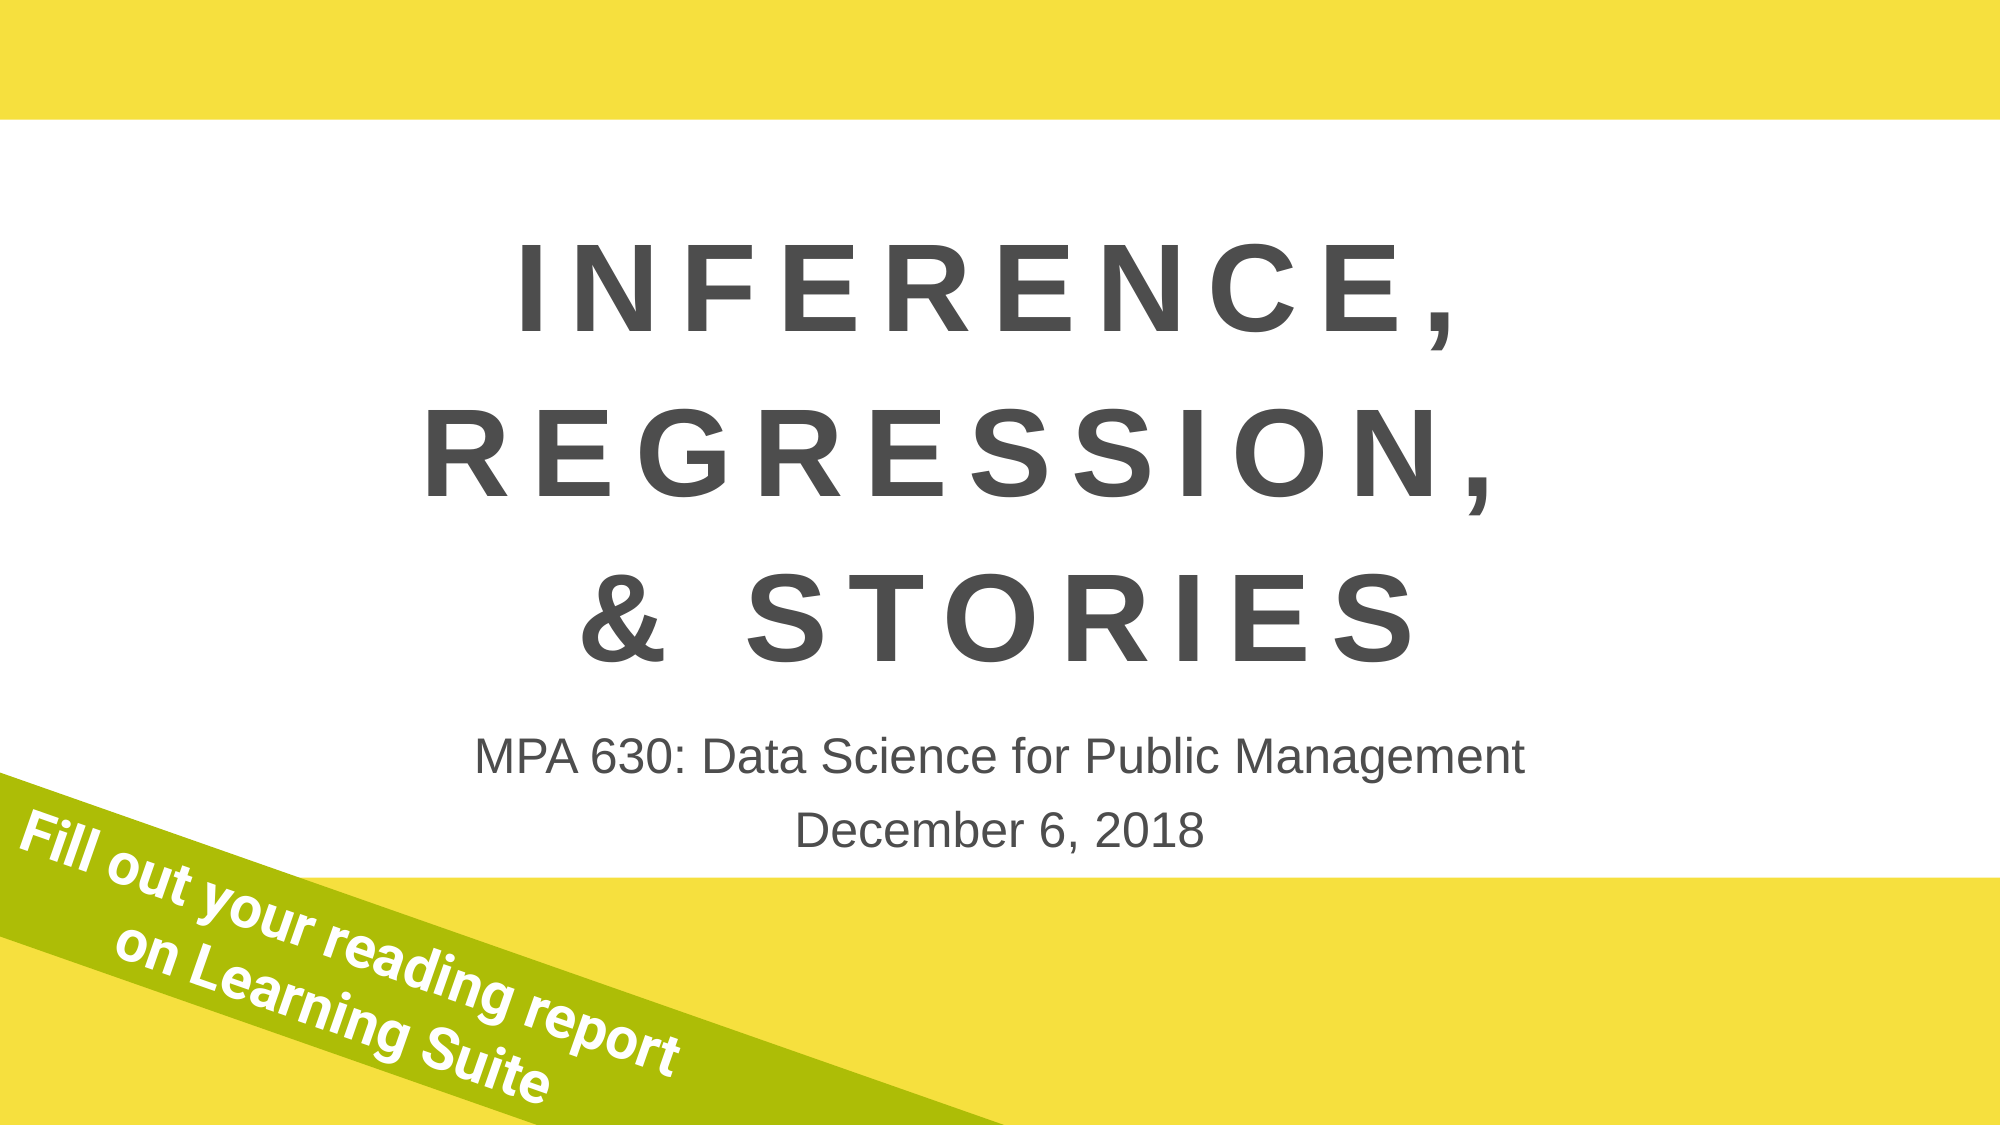

# INFERENCE, REGRESSION, & STORIES
MPA 630: Data Science for Public Management
December 6, 2018

Fill out your reading report
on Learning Suite